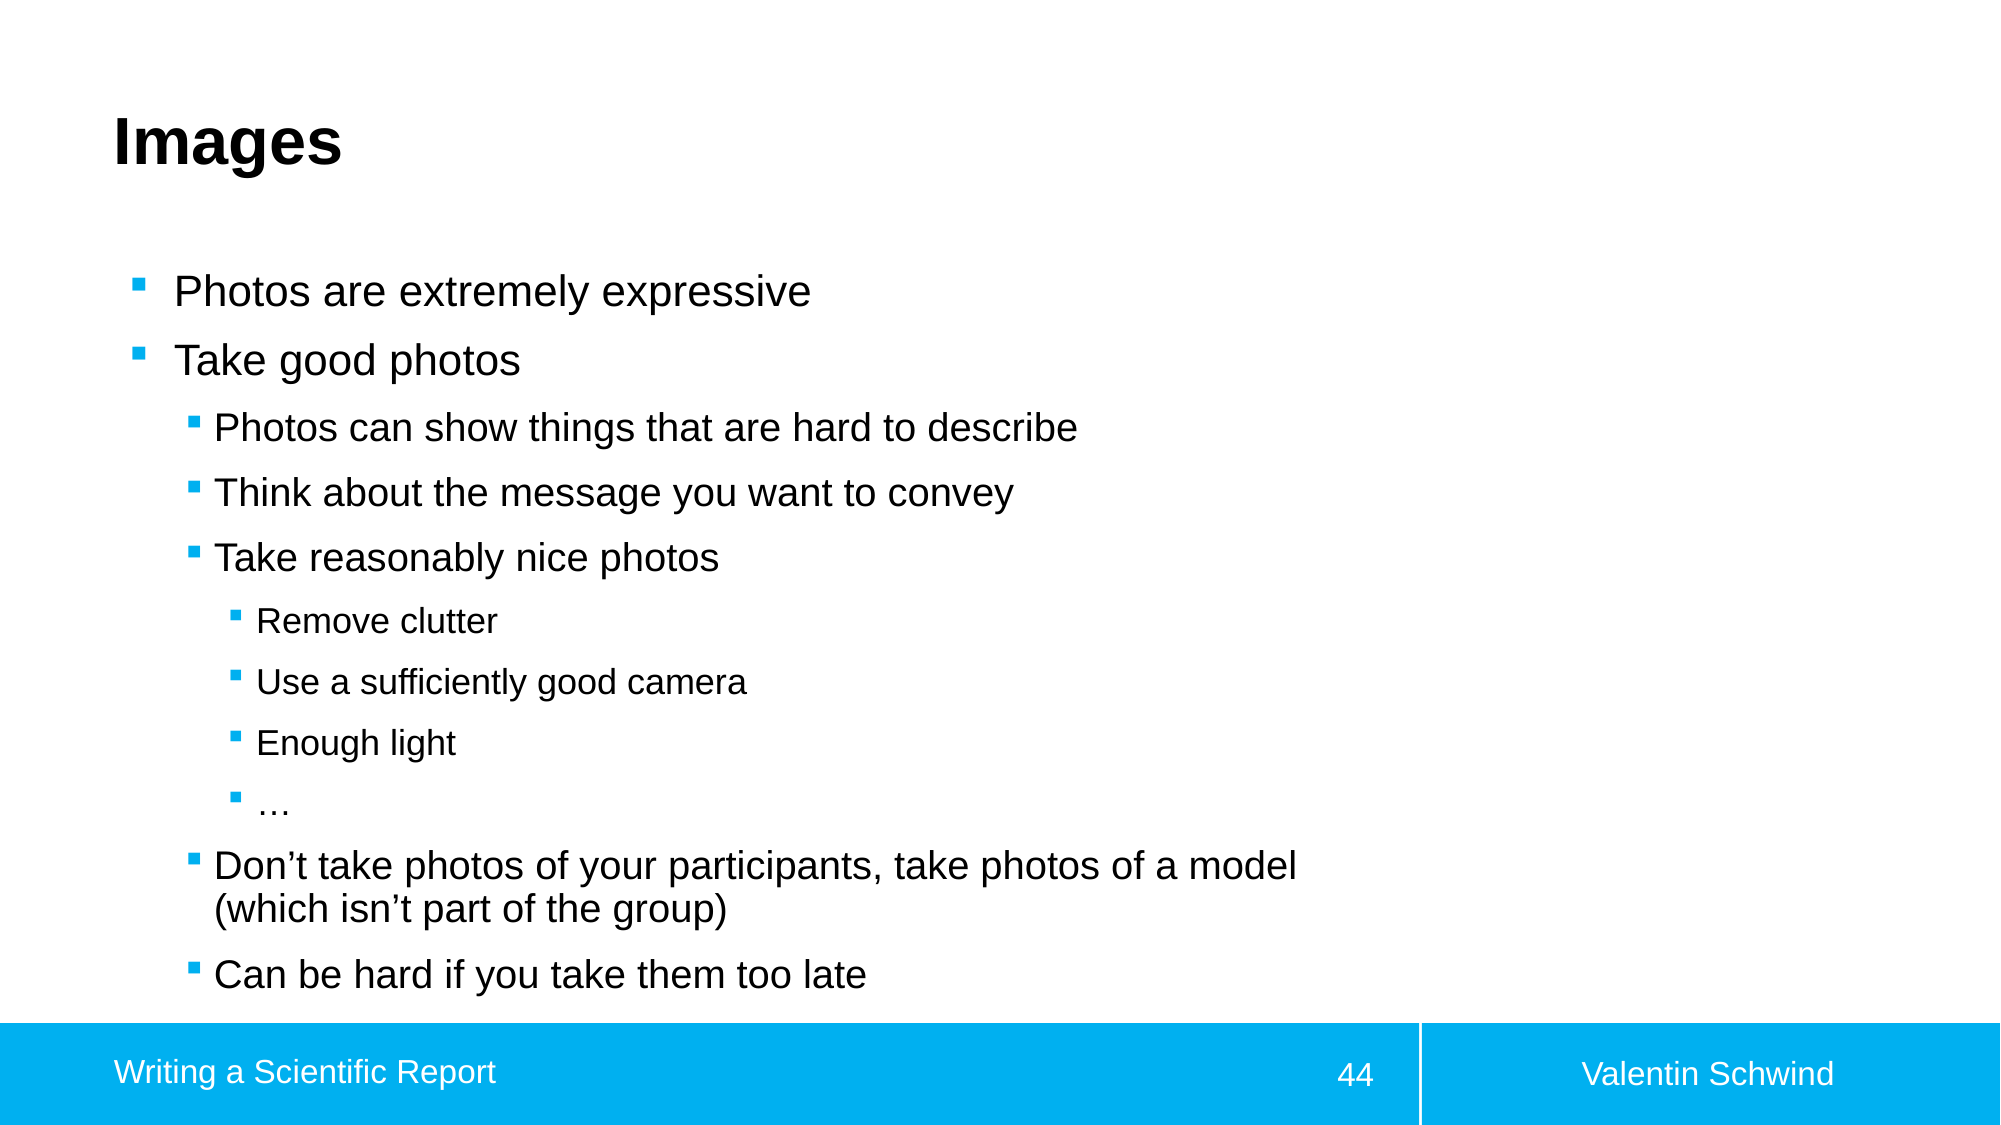

# Images

Photos are extremely expressive
Take good photos
Photos can show things that are hard to describe
Think about the message you want to convey
Take reasonably nice photos
Remove clutter
Use a sufficiently good camera
Enough light
…
Don’t take photos of your participants, take photos of a model (which isn’t part of the group)
Can be hard if you take them too late

Valentin Schwind
Writing a Scientific Report
44